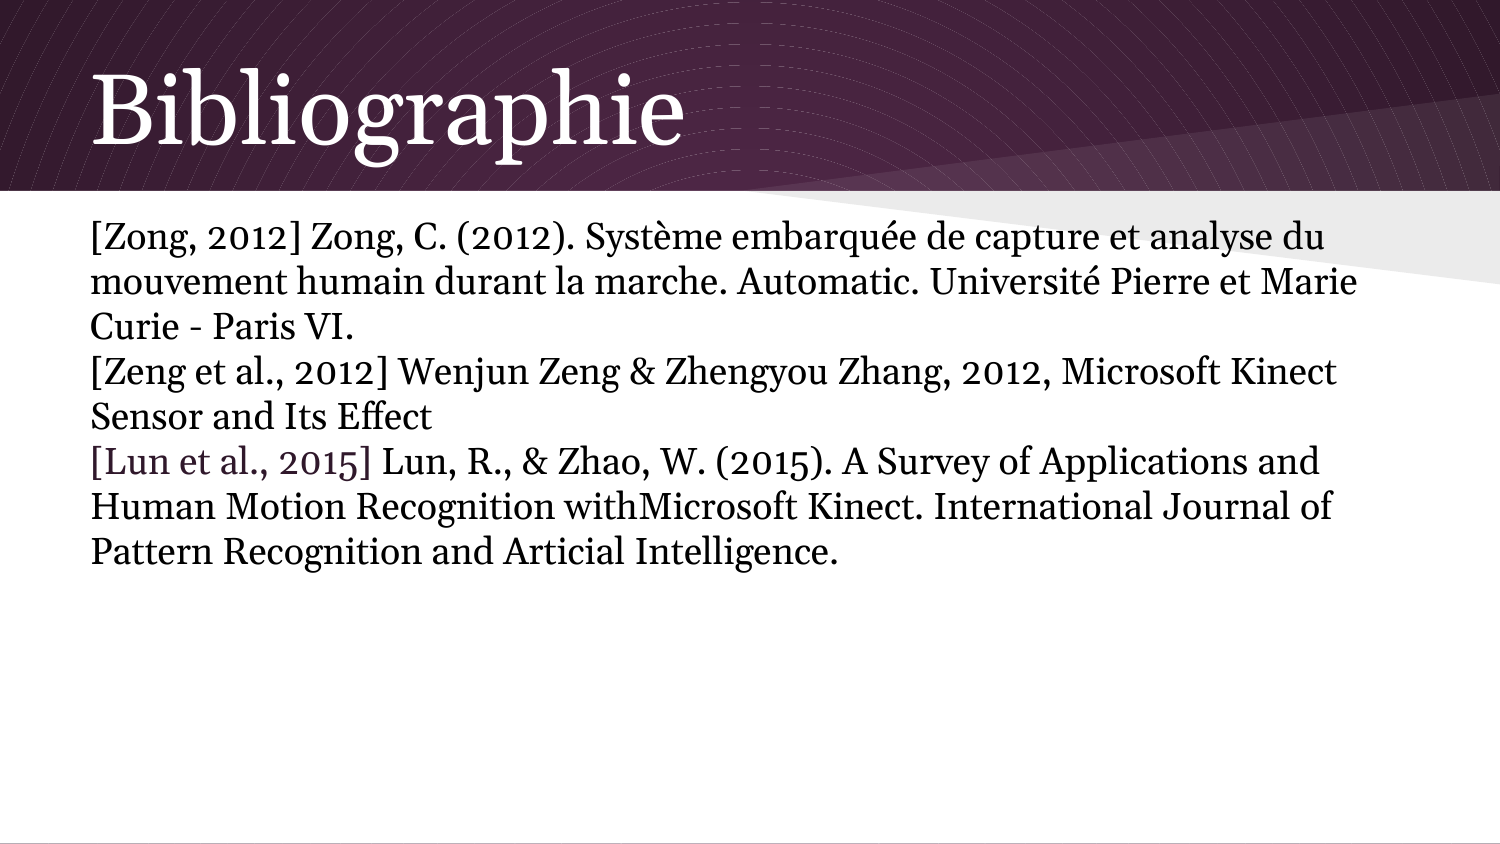

# Bibliographie
[Zong, 2012] Zong, C. (2012). Système embarquée de capture et analyse du mouvement humain durant la marche. Automatic. Université Pierre et Marie Curie - Paris VI.
[Zeng et al., 2012] Wenjun Zeng & Zhengyou Zhang, 2012, Microsoft Kinect Sensor and Its Effect
[Lun et al., 2015] Lun, R., & Zhao, W. (2015). A Survey of Applications and Human Motion Recognition withMicrosoft Kinect. International Journal of Pattern Recognition and Articial Intelligence.